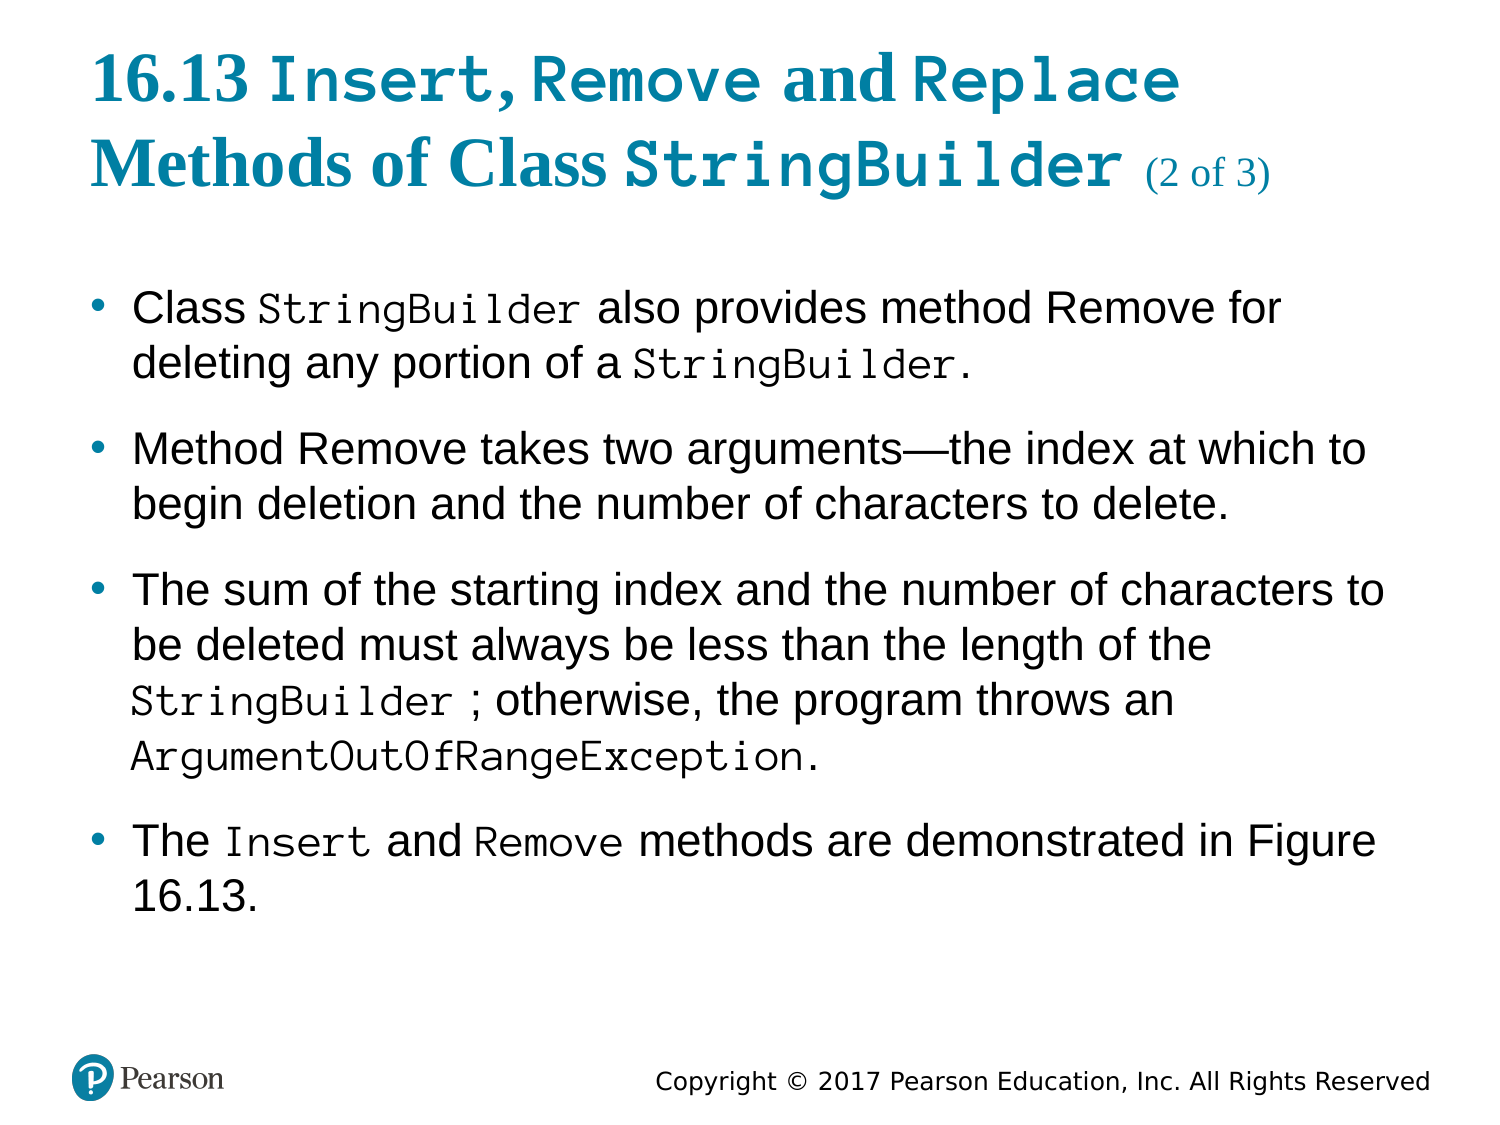

# 16.13 Insert, Remove and Replace Methods of Class StringBuilder (2 of 3)
Class StringBuilder also provides method Remove for deleting any portion of a StringBuilder.
Method Remove takes two arguments—the index at which to begin deletion and the number of characters to delete.
The sum of the starting index and the number of characters to be deleted must always be less than the length of the StringBuilder ; otherwise, the program throws an ArgumentOutOfRangeException.
The Insert and Remove methods are demonstrated in Figure 16.13.